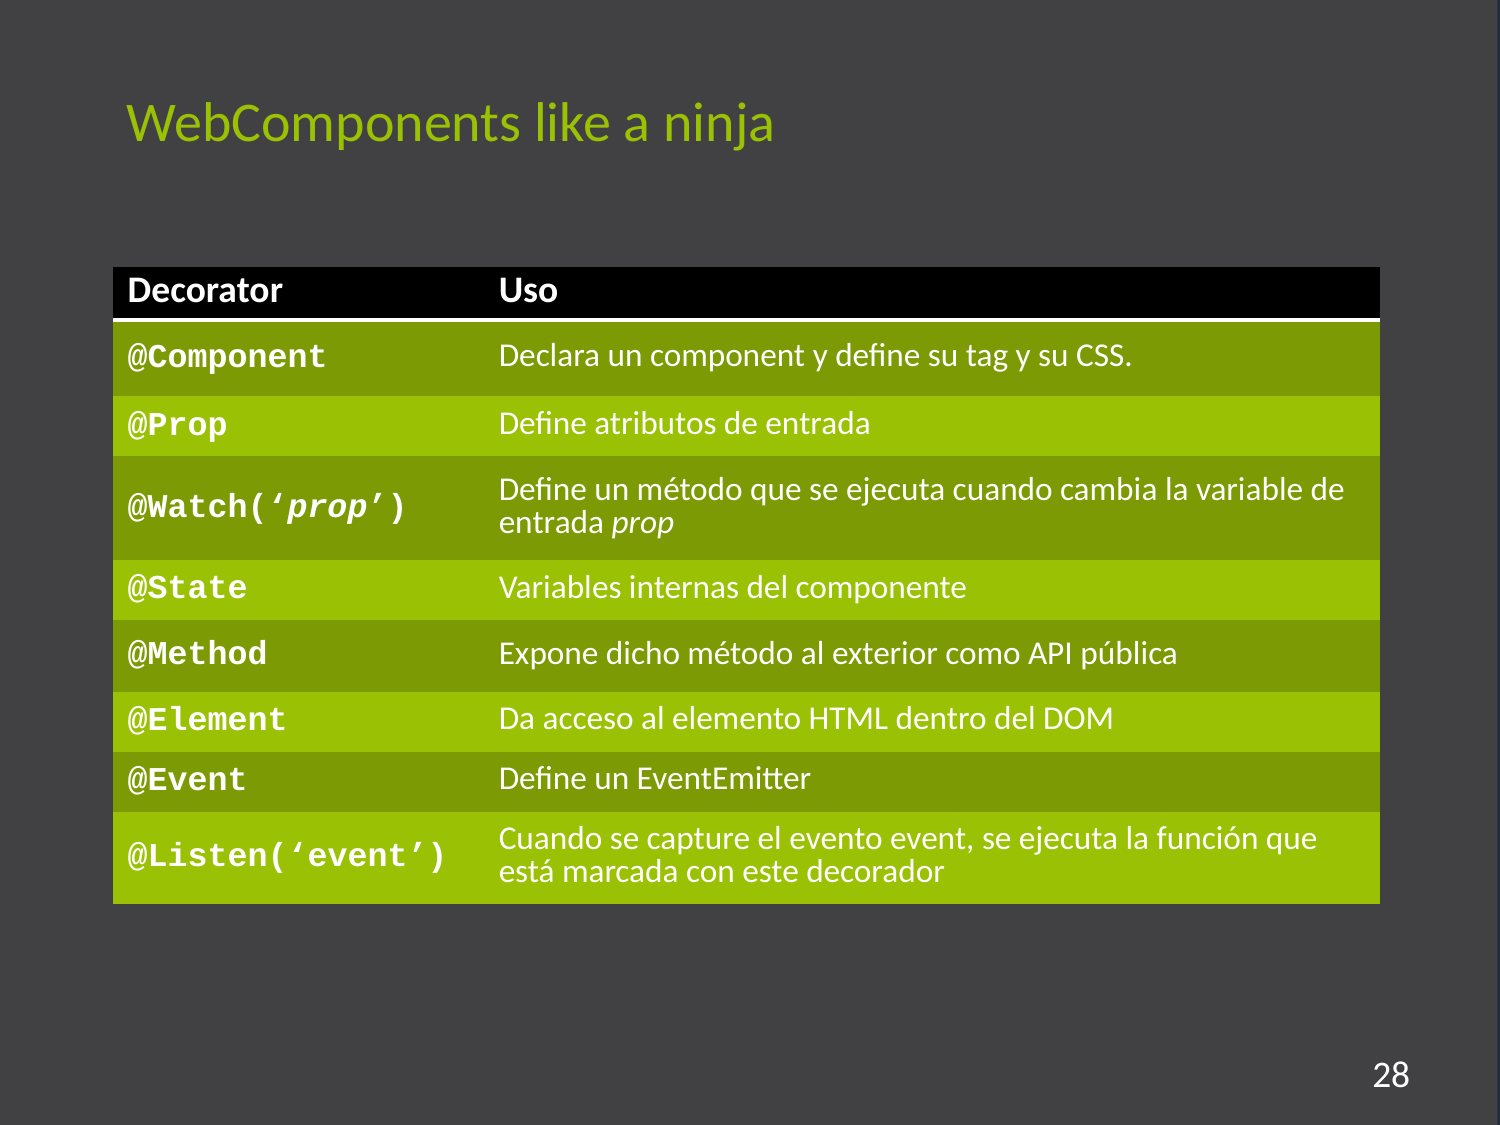

WebComponents like a ninja

| Decorator | Uso |
| --- | --- |
| @Component | Declara un component y define su tag y su CSS. |
| @Prop | Define atributos de entrada |
| @Watch(‘prop’) | Define un método que se ejecuta cuando cambia la variable de entrada prop |
| @State | Variables internas del componente |
| @Method | Expone dicho método al exterior como API pública |
| @Element | Da acceso al elemento HTML dentro del DOM |
| @Event | Define un EventEmitter |
| @Listen(‘event’) | Cuando se capture el evento event, se ejecuta la función que está marcada con este decorador |
28